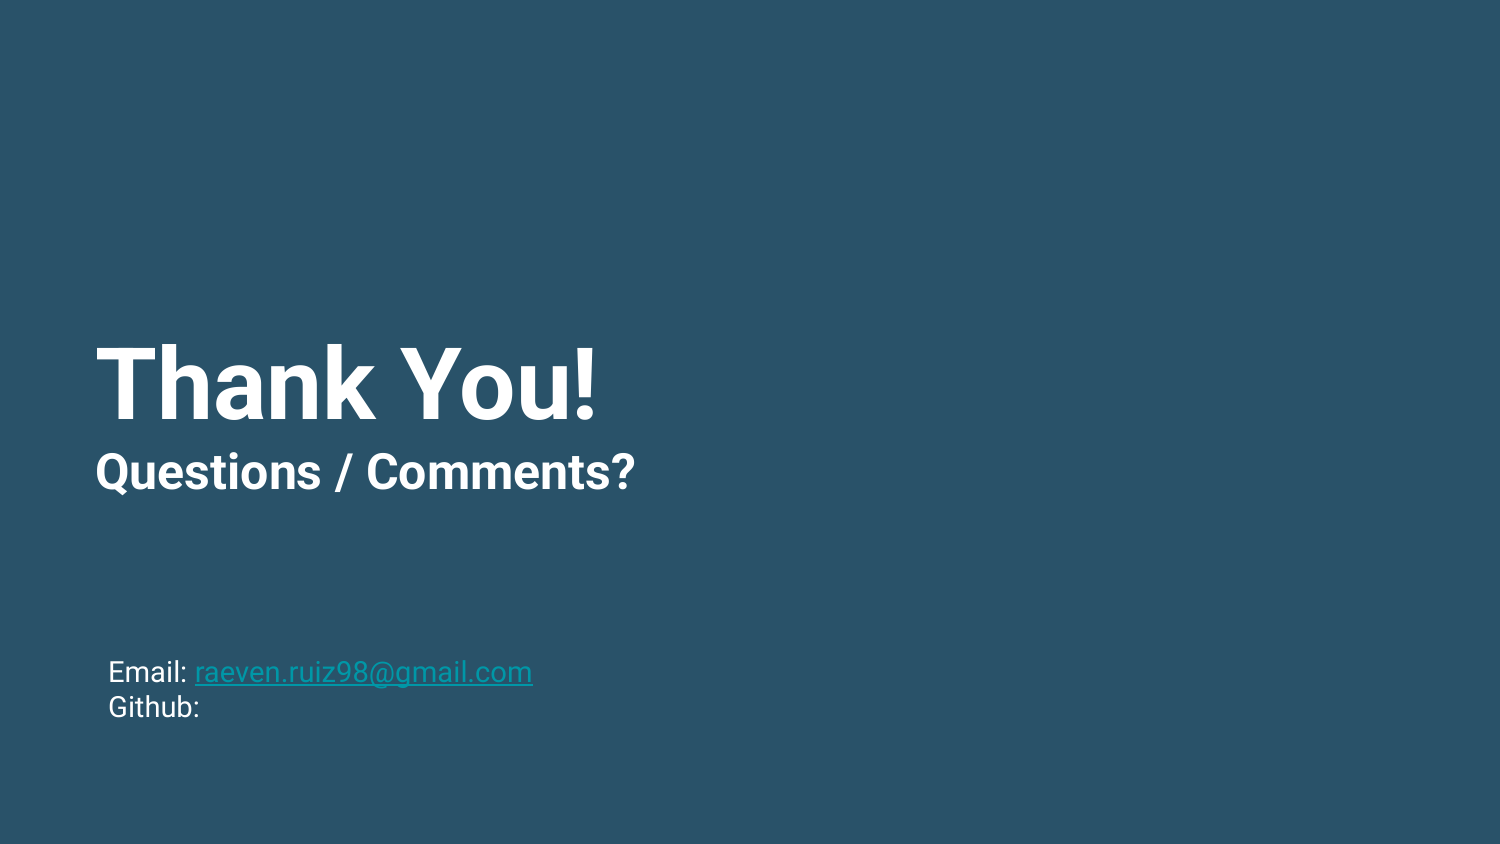

# Thank You!
Questions / Comments?
Email: raeven.ruiz98@gmail.com
Github: